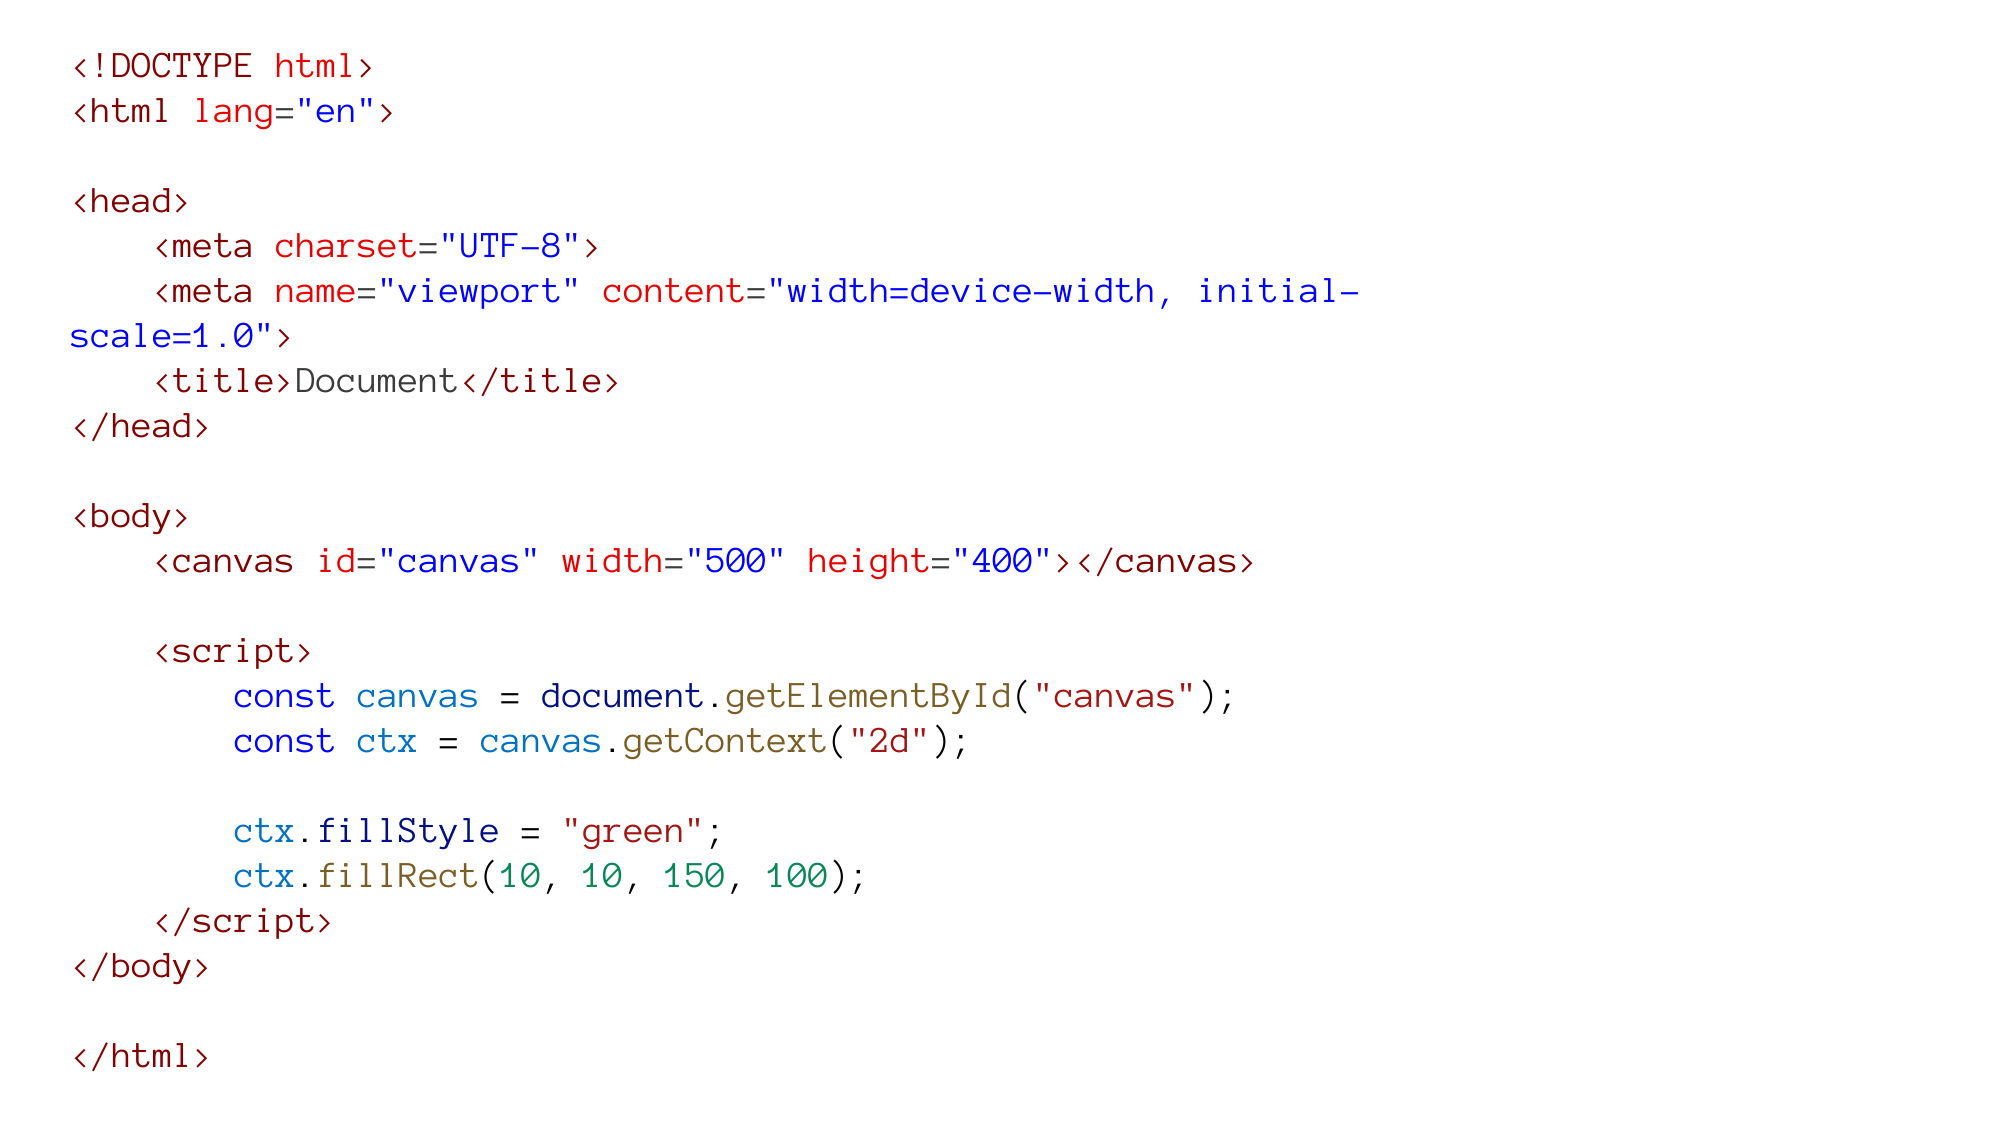

<!DOCTYPE html>
<html lang="en">
<head>
    <meta charset="UTF-8">
    <meta name="viewport" content="width=device-width, initial-scale=1.0">
    <title>Document</title>
</head>
<body>
    <canvas id="canvas" width="500" height="400"></canvas>
    <script>
        const canvas = document.getElementById("canvas");
        const ctx = canvas.getContext("2d");
        ctx.fillStyle = "green";
        ctx.fillRect(10, 10, 150, 100);
    </script>
</body>
</html>